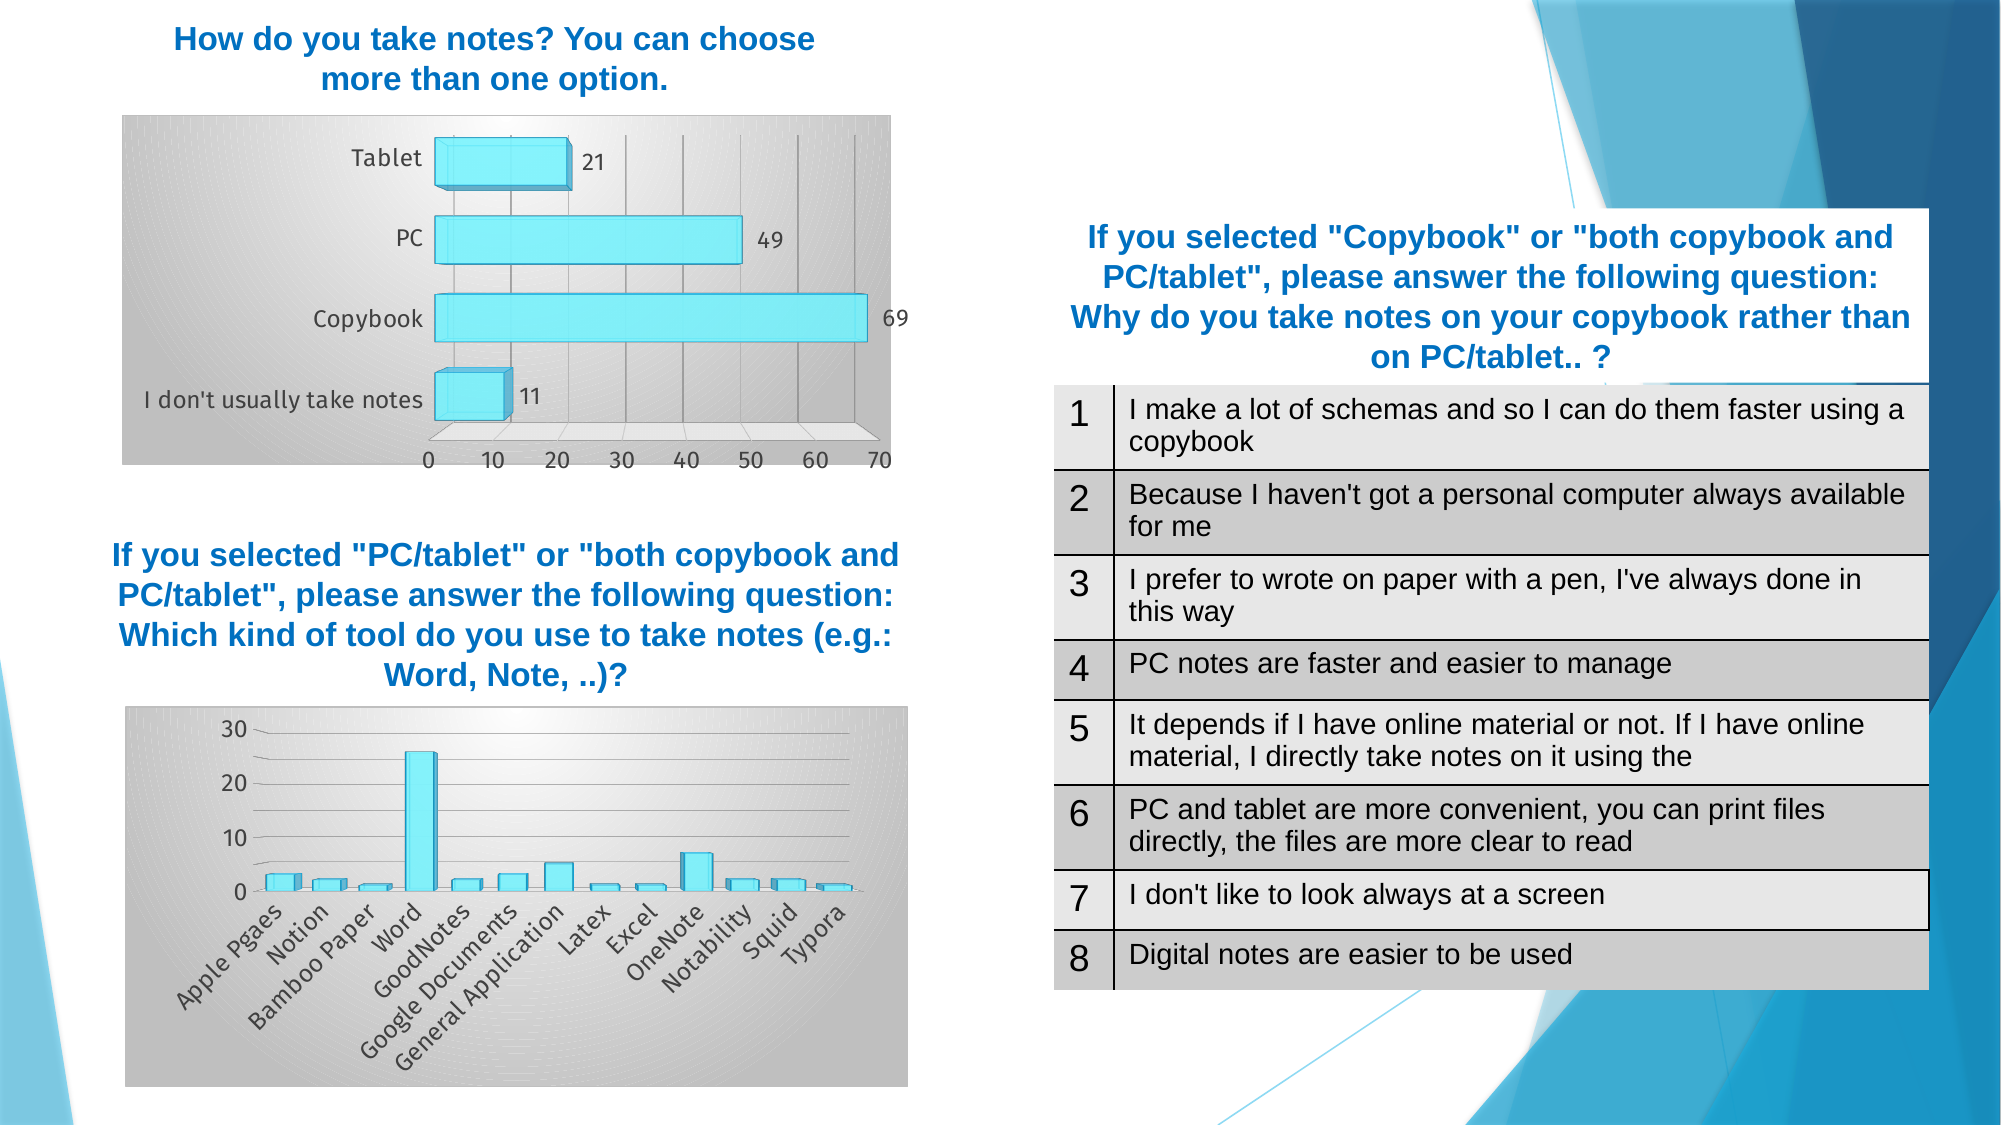

How do you take notes? You can choose more than one option.

[unsupported chart]

If you selected "Copybook" or "both copybook and PC/tablet", please answer the following question: Why do you take notes on your copybook rather than on PC/tablet.. ?
| 1 | I make a lot of schemas and so I can do them faster using a copybook |
| --- | --- |
| 2 | Because I haven't got a personal computer always available for me |
| 3 | I prefer to wrote on paper with a pen, I've always done in this way |
| 4 | PC notes are faster and easier to manage |
| 5 | It depends if I have online material or not. If I have online material, I directly take notes on it using the |
| 6 | PC and tablet are more convenient, you can print files directly, the files are more clear to read |
| 7 | I don't like to look always at a screen |
| 8 | Digital notes are easier to be used |
If you selected "PC/tablet" or "both copybook and PC/tablet", please answer the following question: Which kind of tool do you use to take notes (e.g.: Word, Note, ..)?

[unsupported chart]